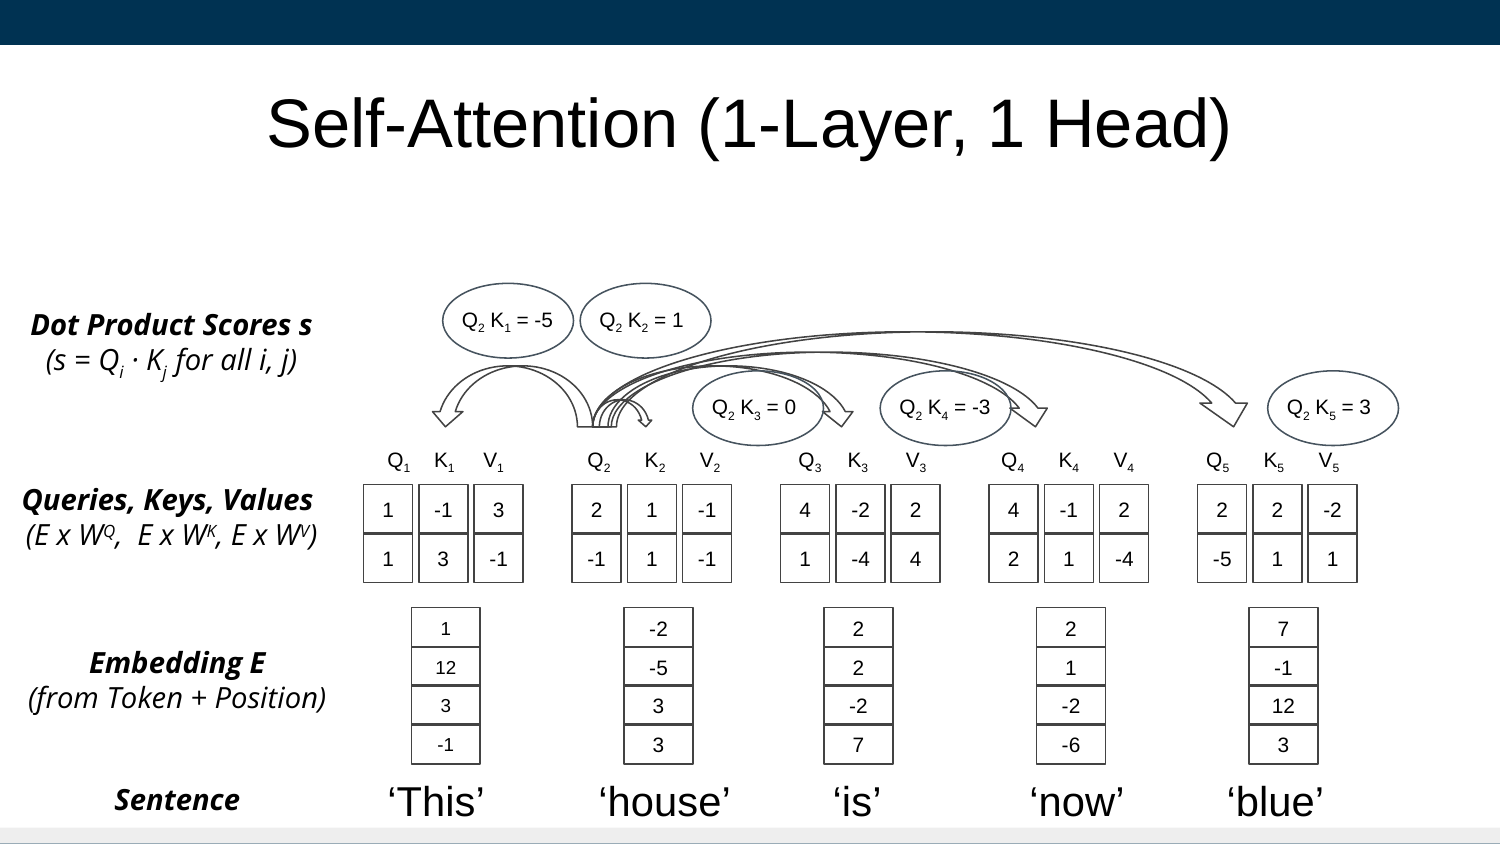

# Self-Attention (1-Layer, 1 Head)
Q2 K1 = -5
Q2 K2 = 1
Dot Product Scores s
(s = Qi · Kj  for all i, j)

Q2 K3 = 0
Q2 K4 = -3
Q2 K5 = 3

Q1     K1     V1               Q2      K2      V2              Q3     K3       V3             Q4      K4      V4             Q5      K5      V5

‘This’          ‘house’         ‘is’             ‘now’         ‘blue’
Queries, Keys, Values
(E x WQ,  E x WK, E x WV)
1
-1
3
2
1
-1
4
-2
2
4
-1
2
2
2
-2
1
3
-1
-1
1
-1
1
-4
4
2
1
-4
-5
1
1
1
-2
2
2
7
Embedding E
(from Token + Position)
12
-5
1
2
-1
3
3
-2
-2
12
-1
3
-6
7
3
Sentence